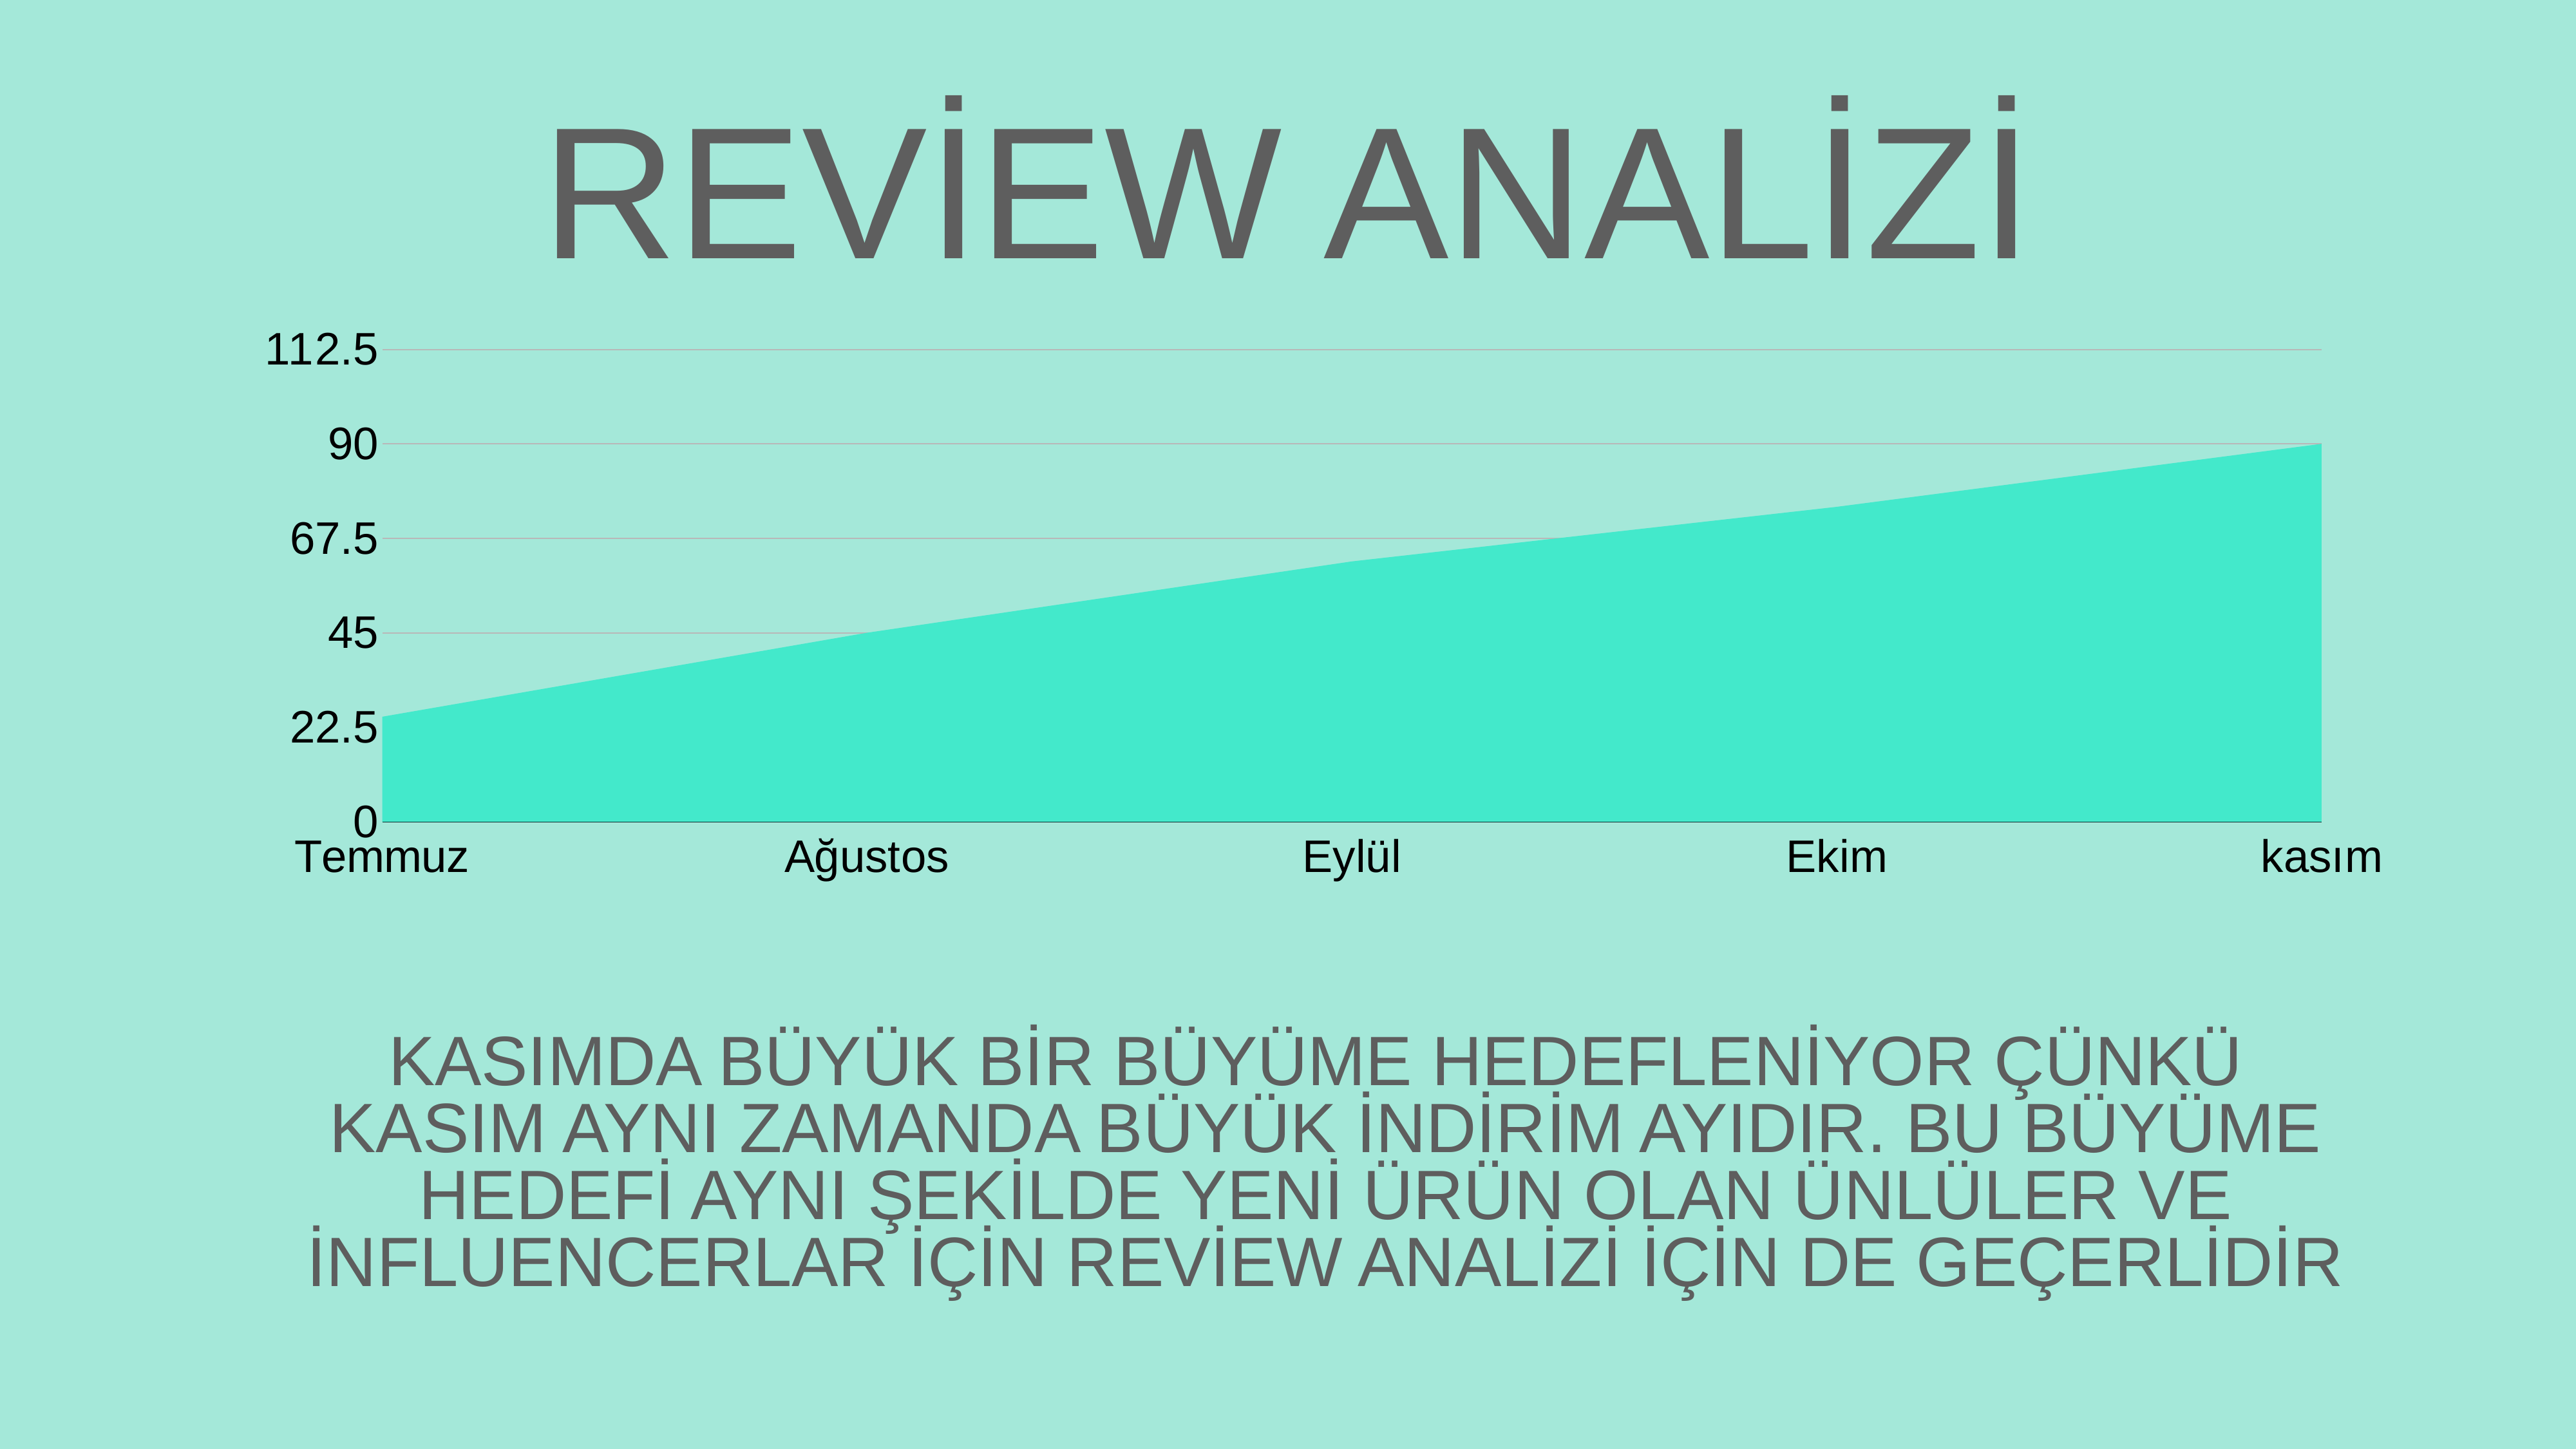

REVİEW ANALİZİ

### Chart

| Category | Bölge 2 | Bölge 1 |
|---|---|---|
| Temmuz | 25.0 | 0.0 |
| Ağustos | 45.0 | 0.0 |
| Eylül | 62.0 | 0.0 |
| Ekim | 75.0 | 0.0 |
| kasım | 90.0 | 90.0 |
KASIMDA BÜYÜK BİR BÜYÜME HEDEFLENİYOR ÇÜNKÜ KASIM AYNI ZAMANDA BÜYÜK İNDİRİM AYIDIR. BU BÜYÜME HEDEFİ AYNI ŞEKİLDE YENİ ÜRÜN OLAN ÜNLÜLER VE İNFLUENCERLAR İÇİN REVİEW ANALİZİ İÇİN DE GEÇERLİDİR